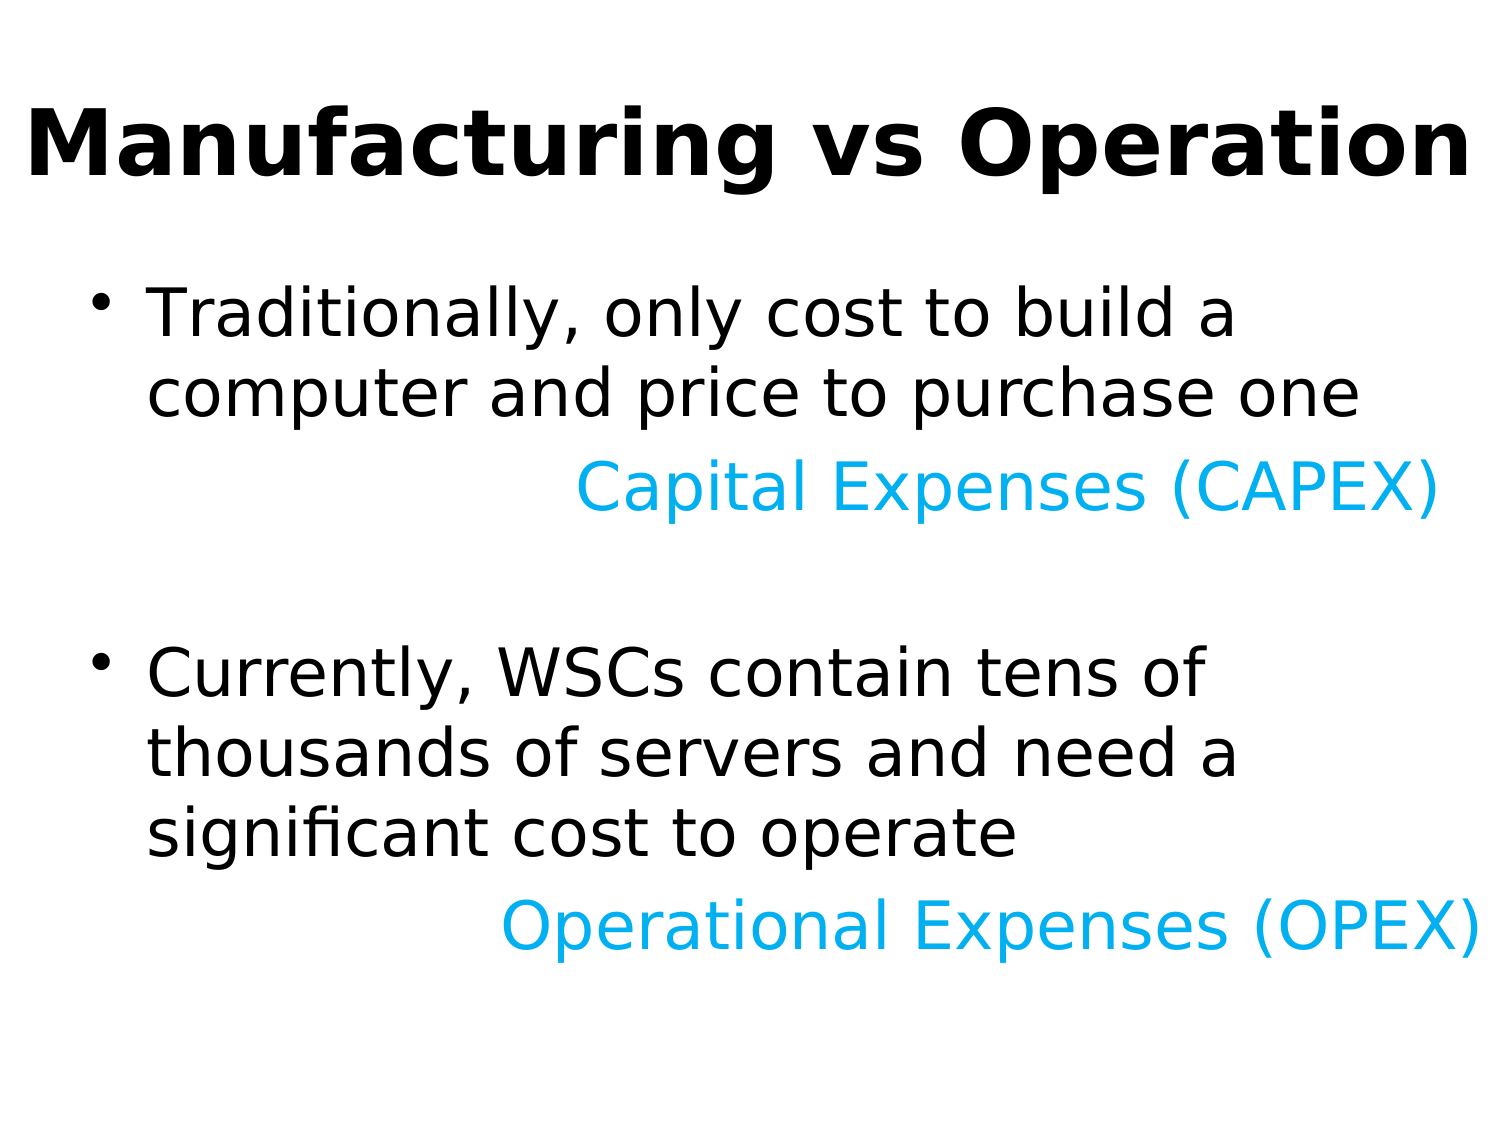

# Manufacturing vs Operation
Traditionally, only cost to build a computer and price to purchase one
  Capital Expenses (CAPEX)

Currently, WSCs contain tens of thousands of servers and need a significant cost to operate
Operational Expenses (OPEX)